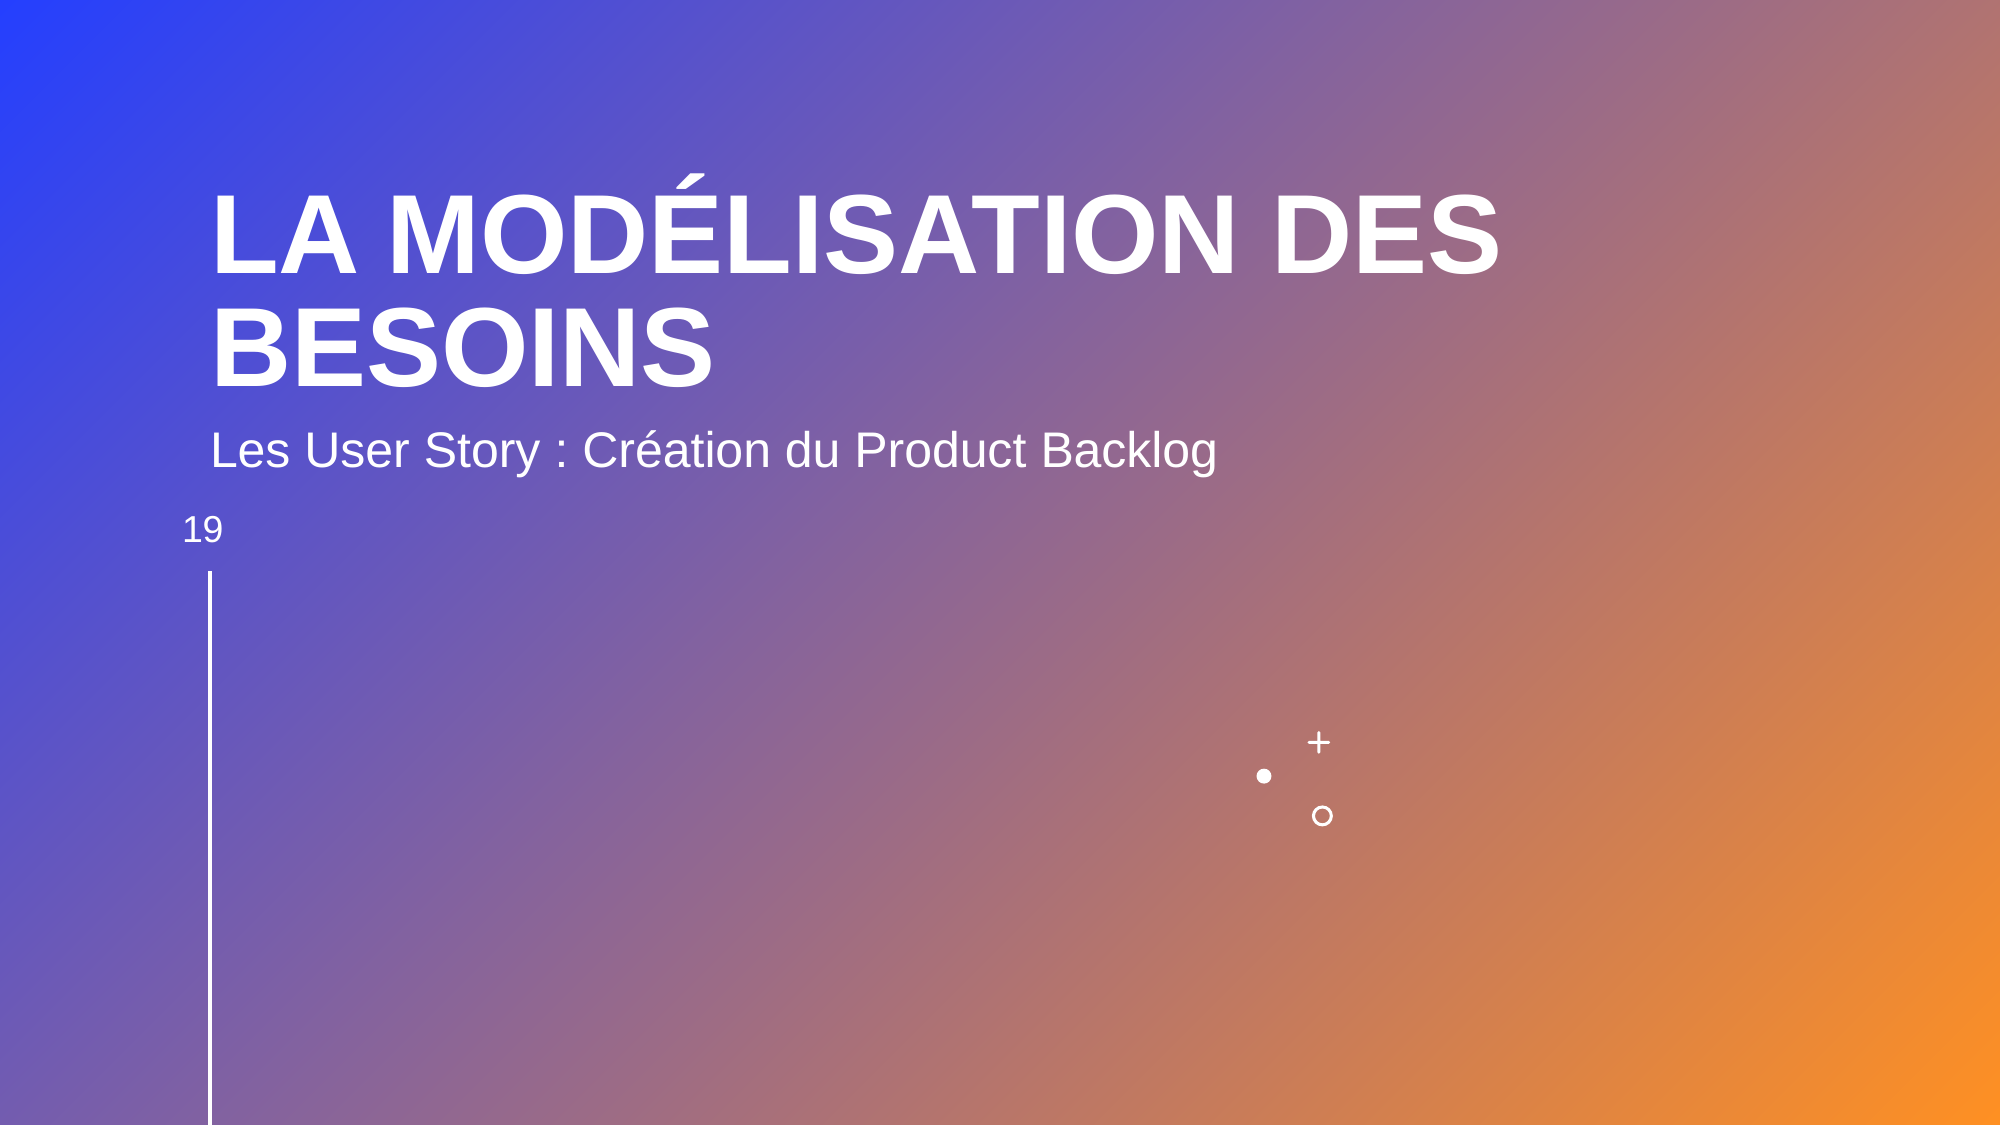

# La modélisation des besoins
Les User Story : Création du Product Backlog
19